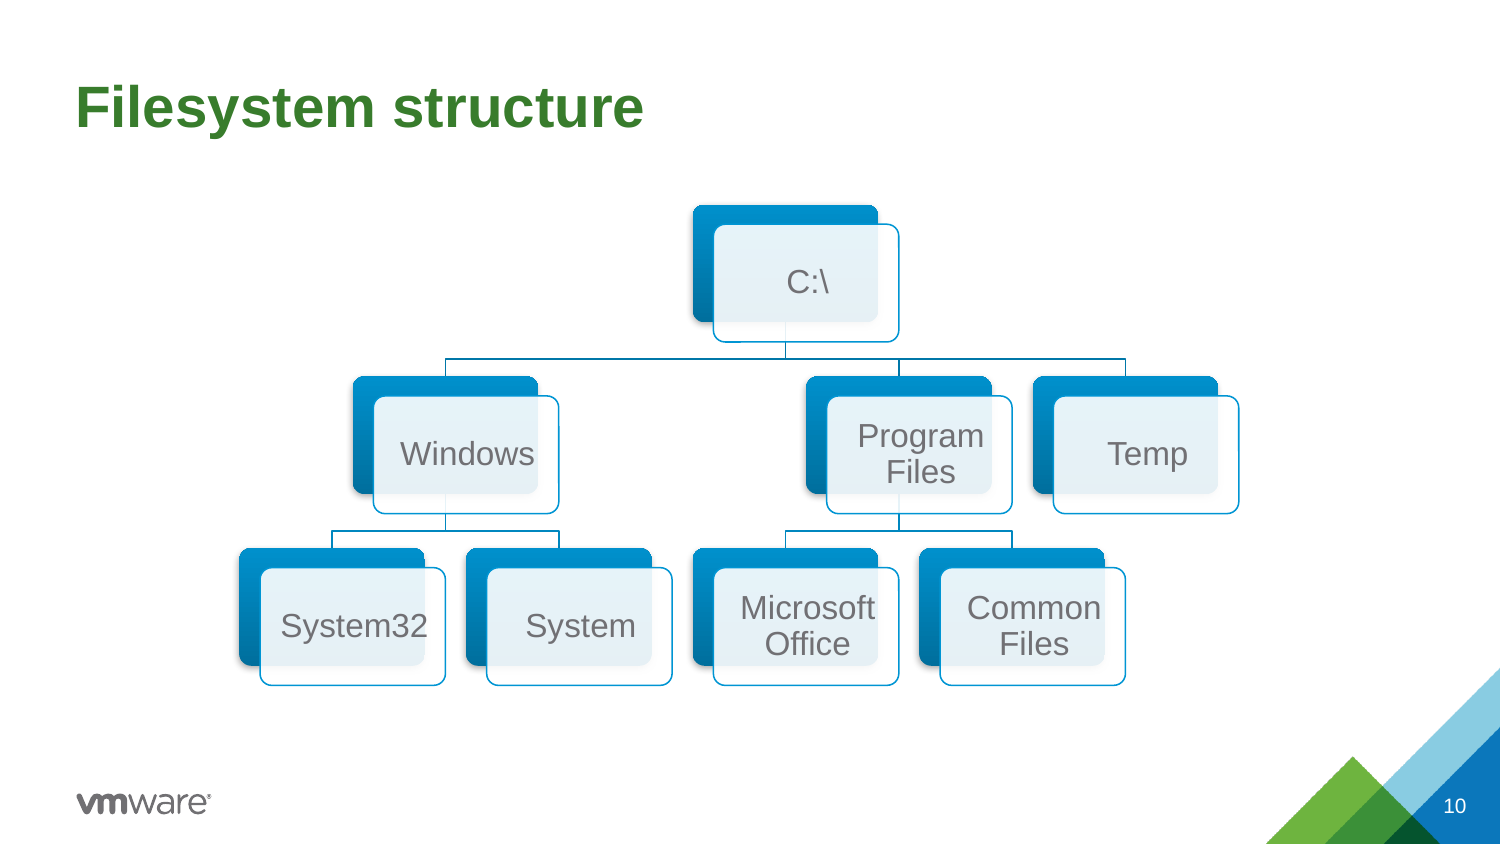

# Filesystem structure
C:\
Windows
System32
System
Program Files
Microsoft Office
Common Files
Temp